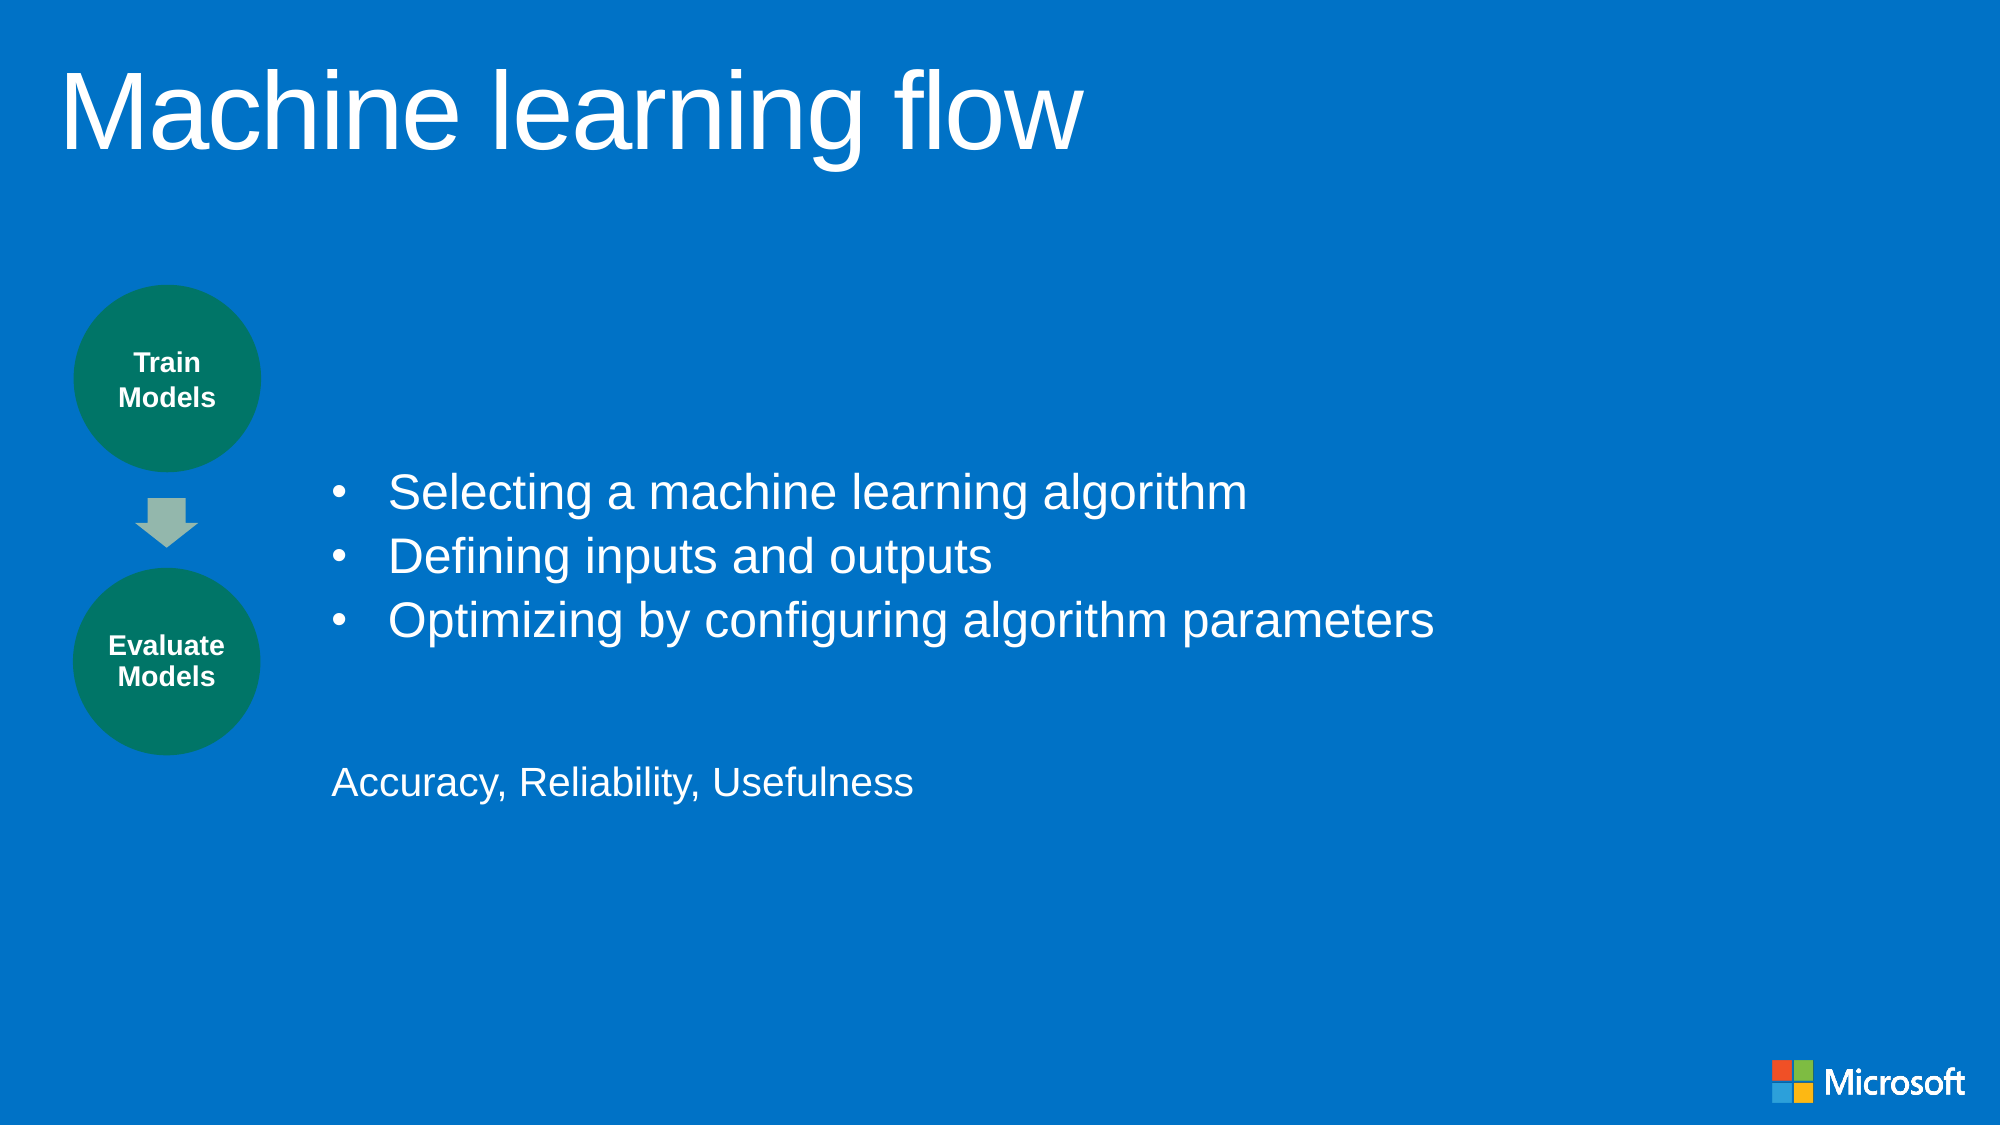

#
Machine learning flow
This stage is iterative, and experimentation is reqinvolves:
Selecting a machine learning algorithm
Defining inputs and outputs
Optimizing by configuring algorithm parameters
Model evaluation is critical to determine:
Accuracy, Reliability, Usefulness

Train Models

Evaluate Models